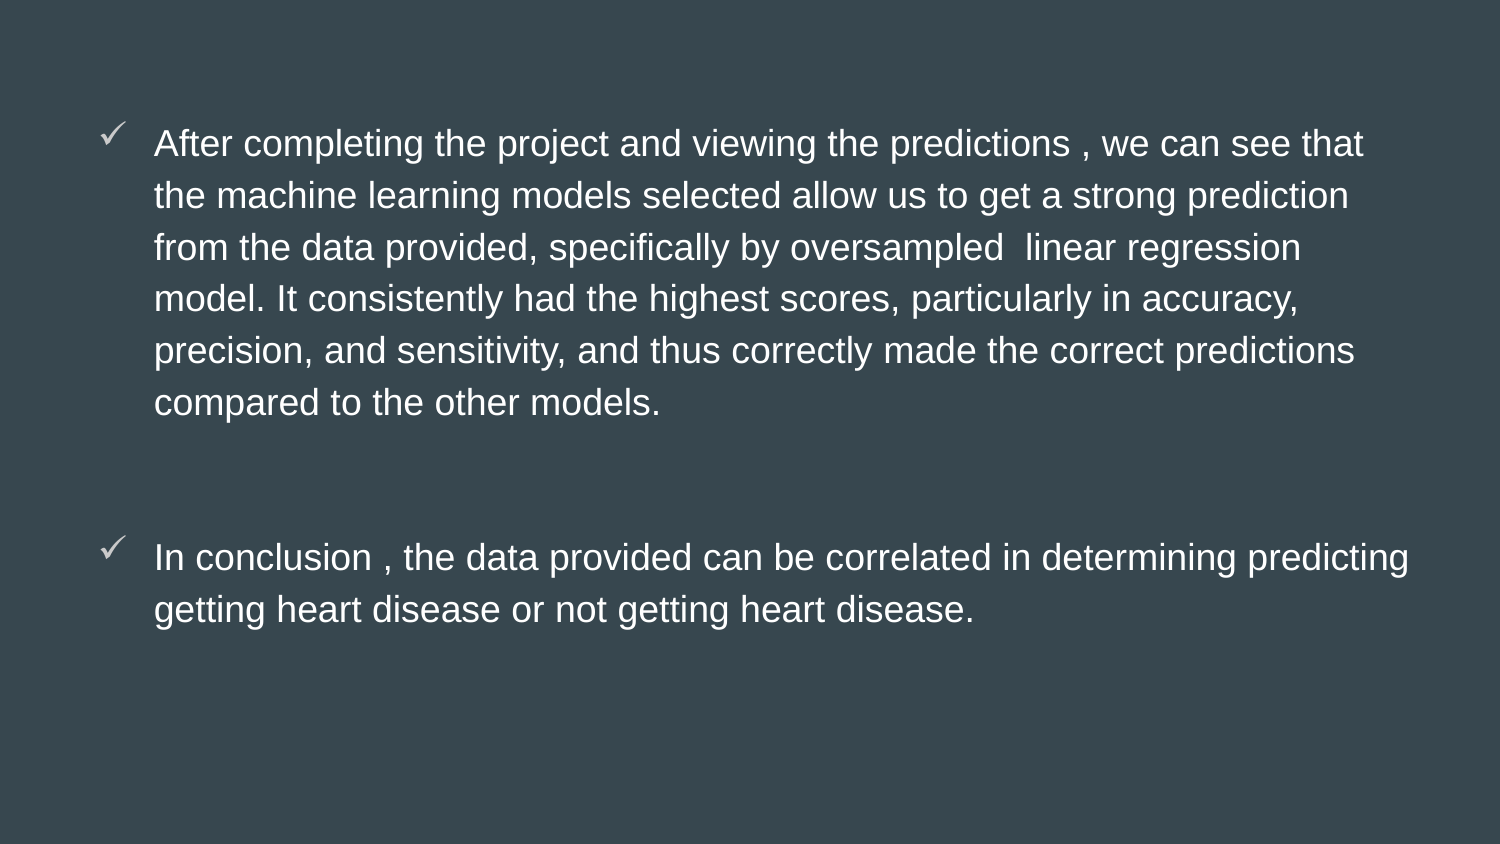

#
After completing the project and viewing the predictions , we can see that the machine learning models selected allow us to get a strong prediction from the data provided, specifically by oversampled  linear regression model. It consistently had the highest scores, particularly in accuracy, precision, and sensitivity, and thus correctly made the correct predictions compared to the other models.

In conclusion , the data provided can be correlated in determining predicting getting heart disease or not getting heart disease.